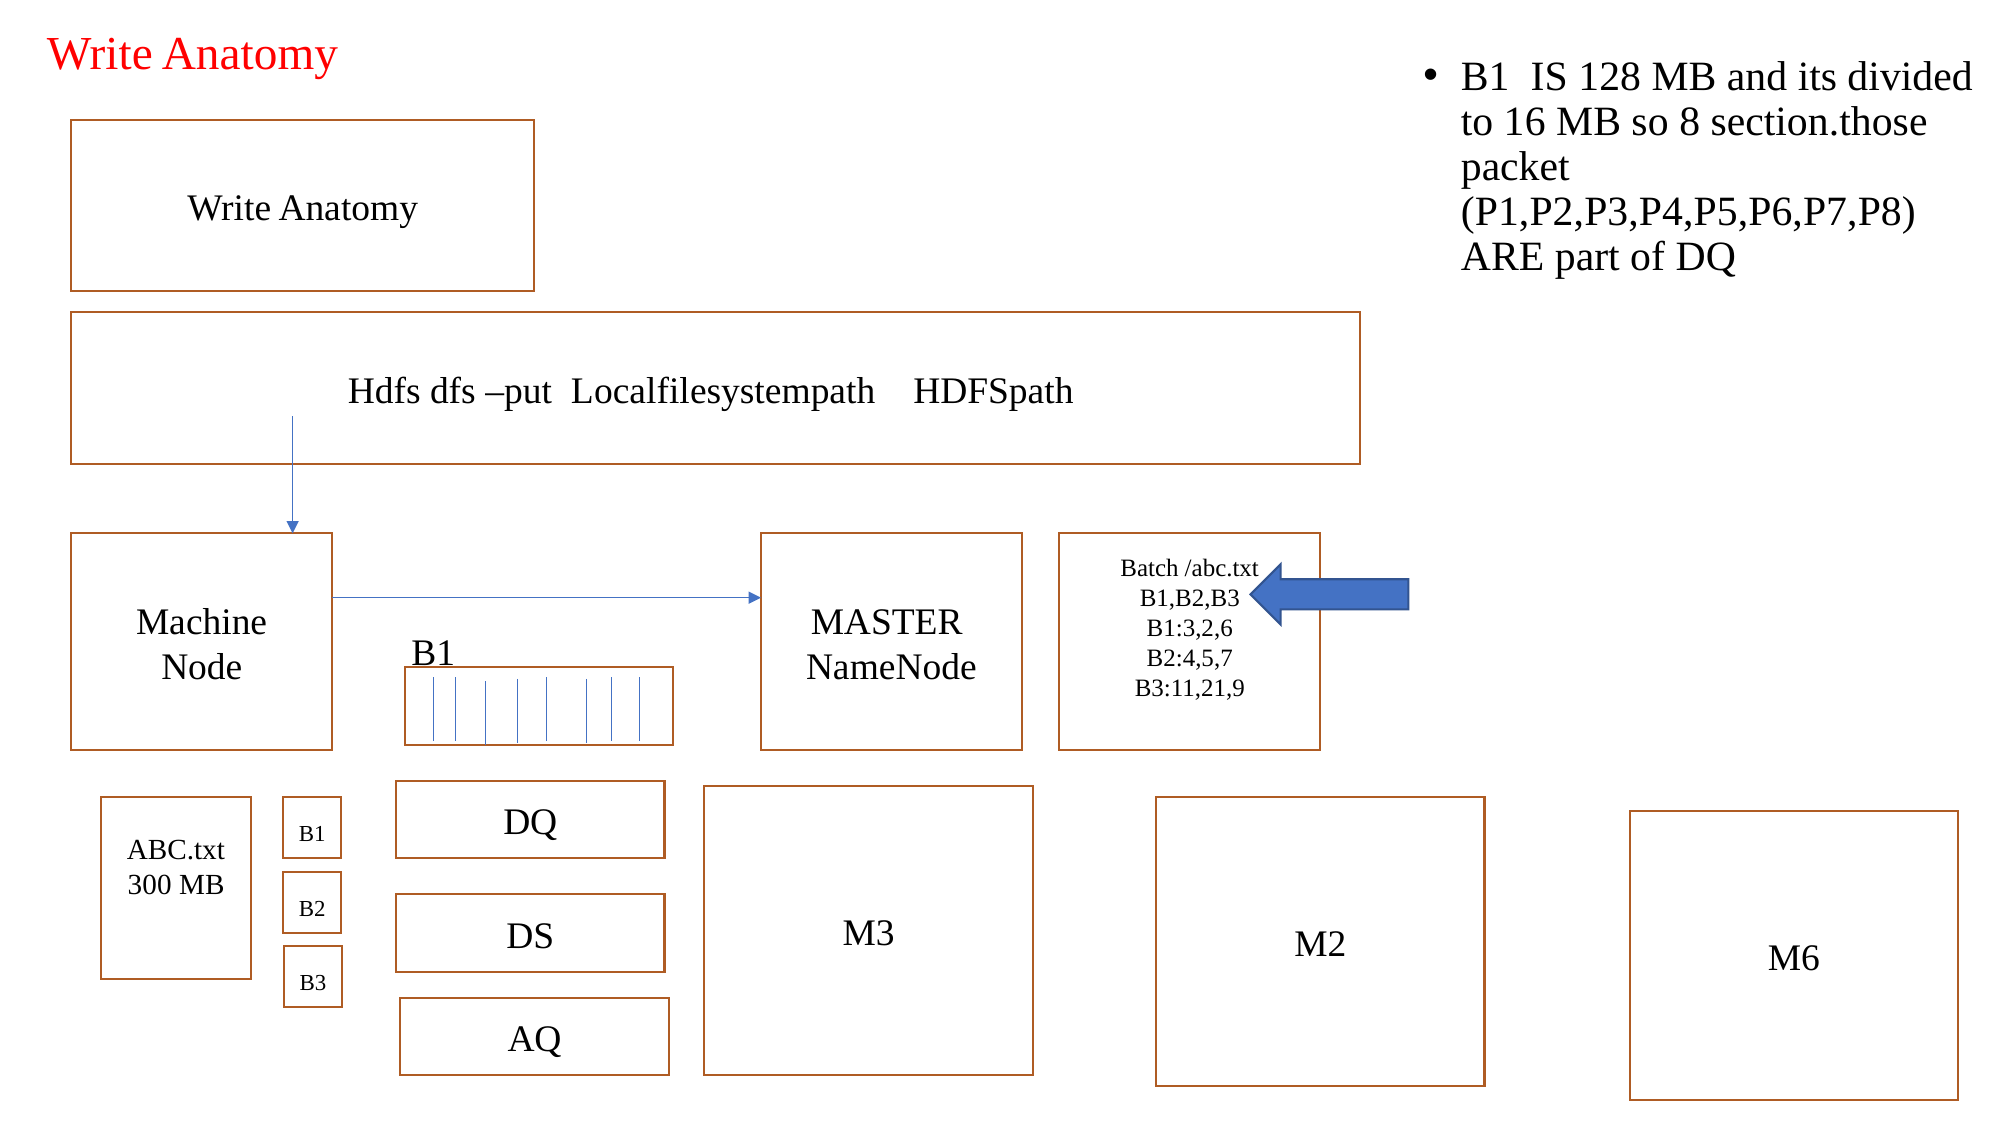

# Write Anatomy
B1  IS 128 MB and its divided to 16 MB so 8 section.those packet (P1,P2,P3,P4,P5,P6,P7,P8) ARE part of DQ
Write Anatomy
Hdfs dfs –put  Localfilesystempath    HDFSpath

Machine
Node
MASTER
NameNode
Batch /abc.txt
B1,B2,B3
B1:3,2,6
B2:4,5,7
B3:11,21,9

B1

DQ
M3
ABC.txt
300 MB

B1

M2
M6

B2

DS

B3

AQ